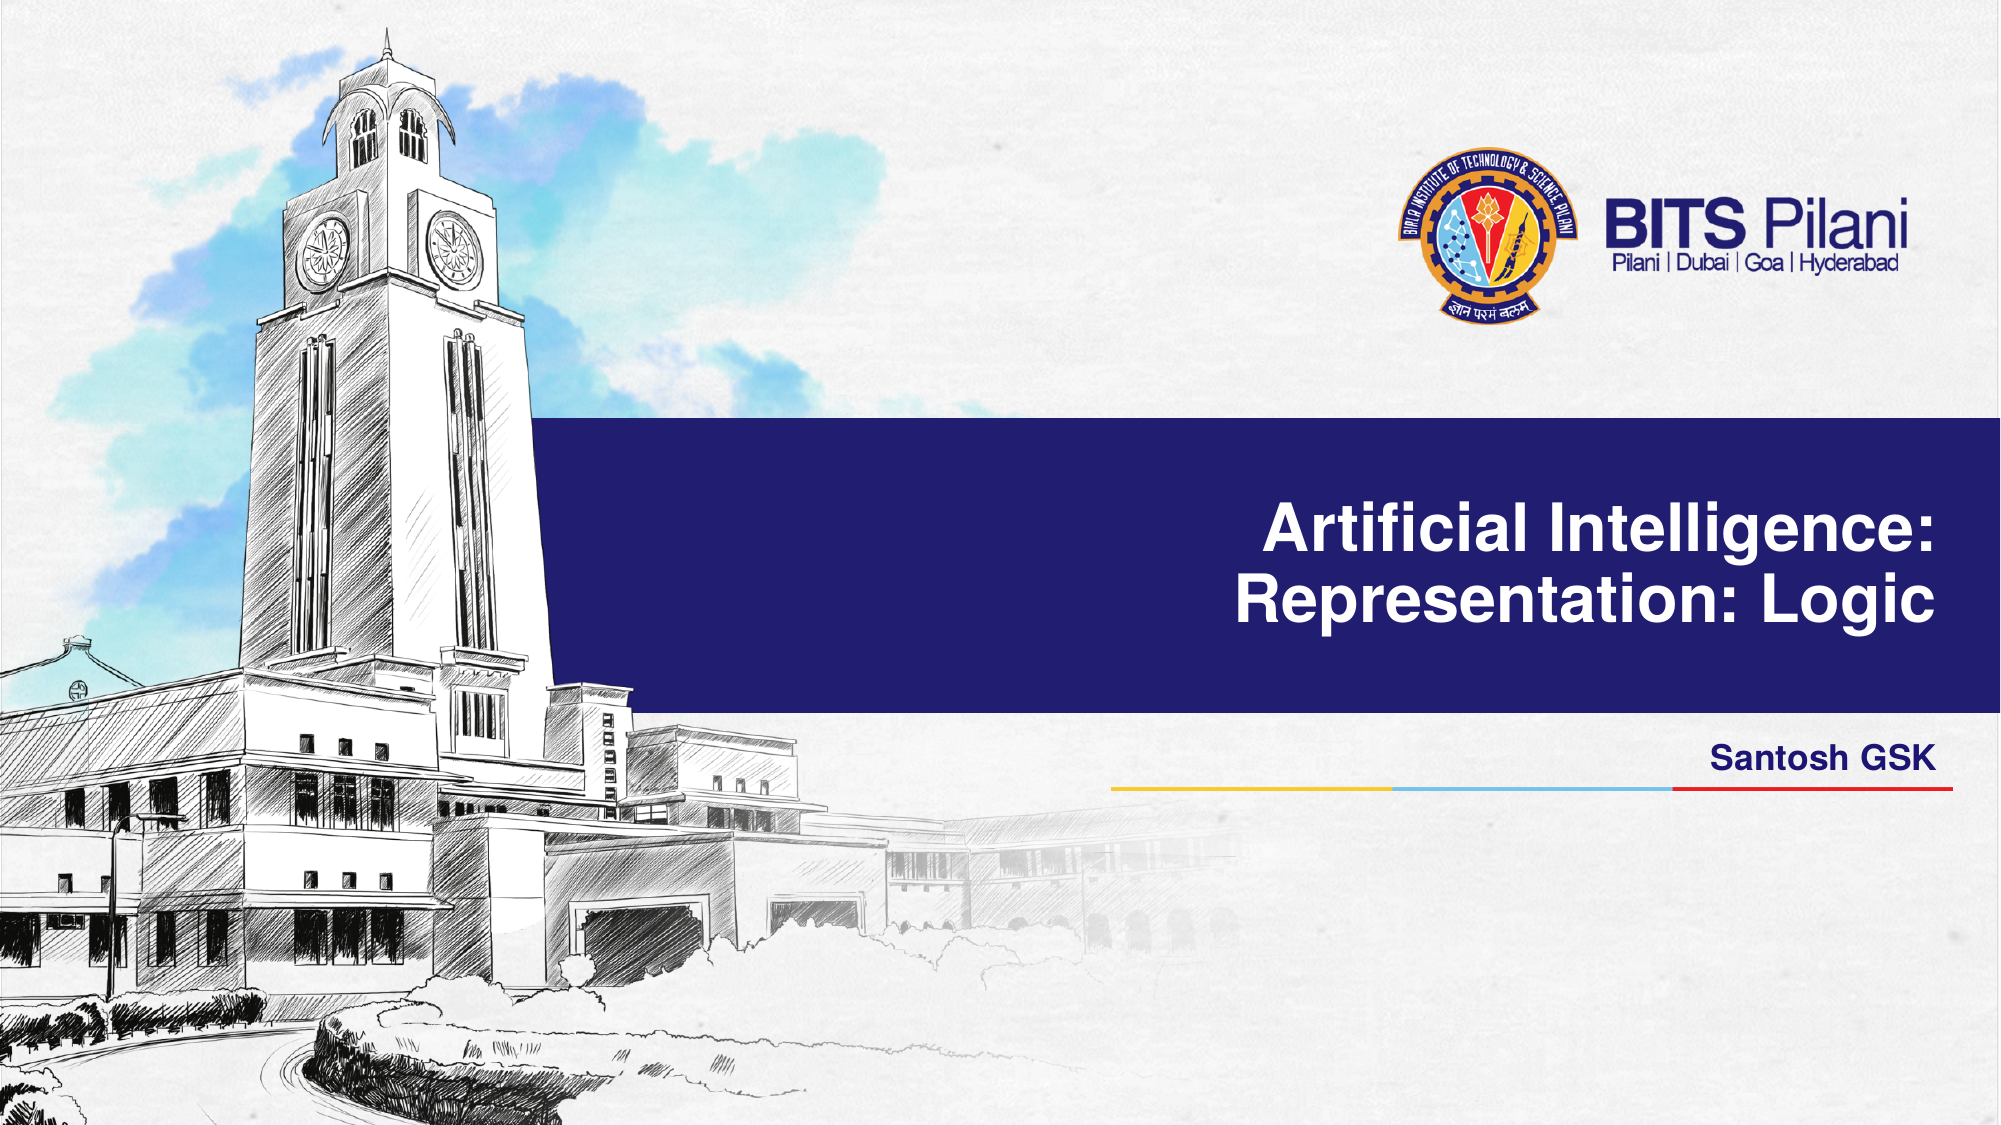

# Artificial Intelligence: Representation: Logic
Santosh GSK